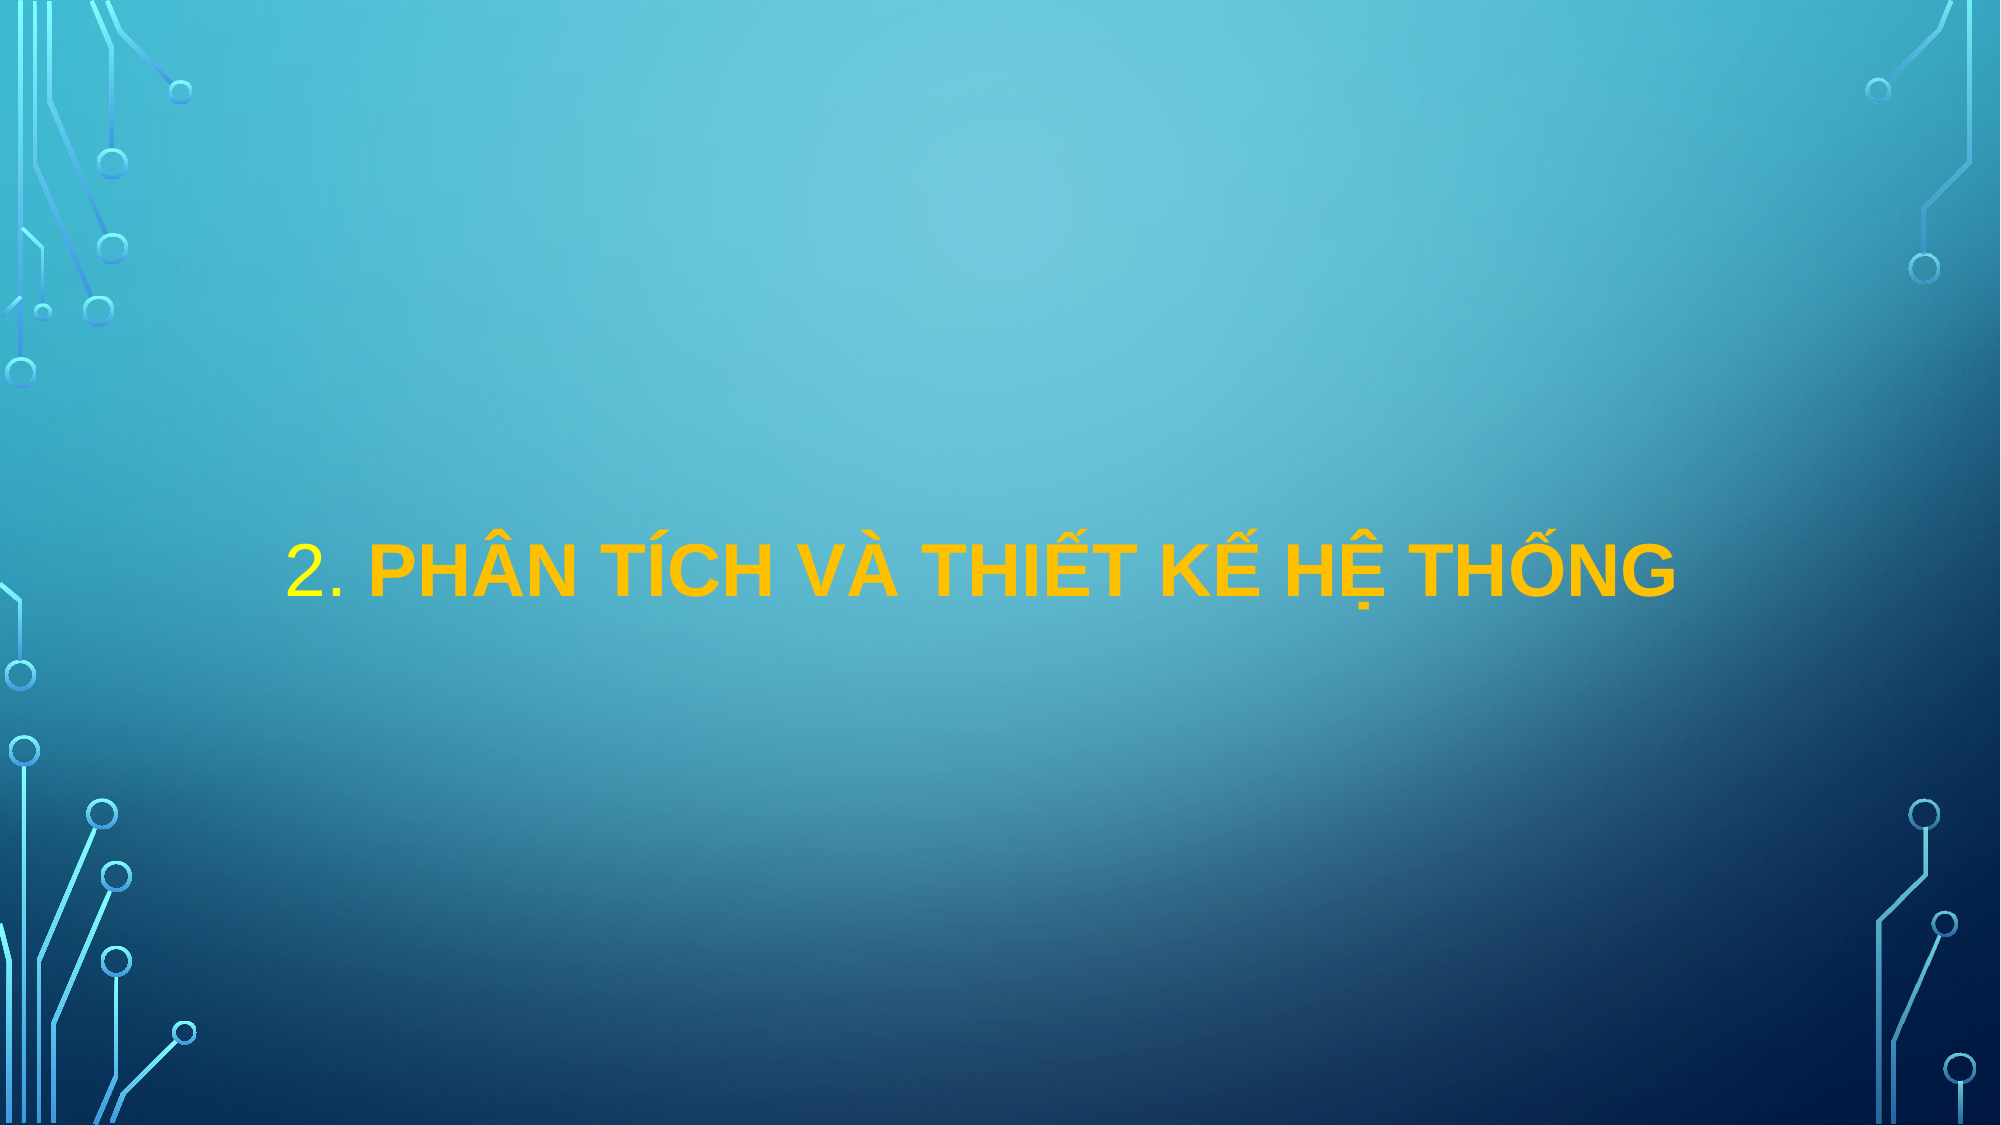

# 2. Phân tích và thiết kế hệ thống